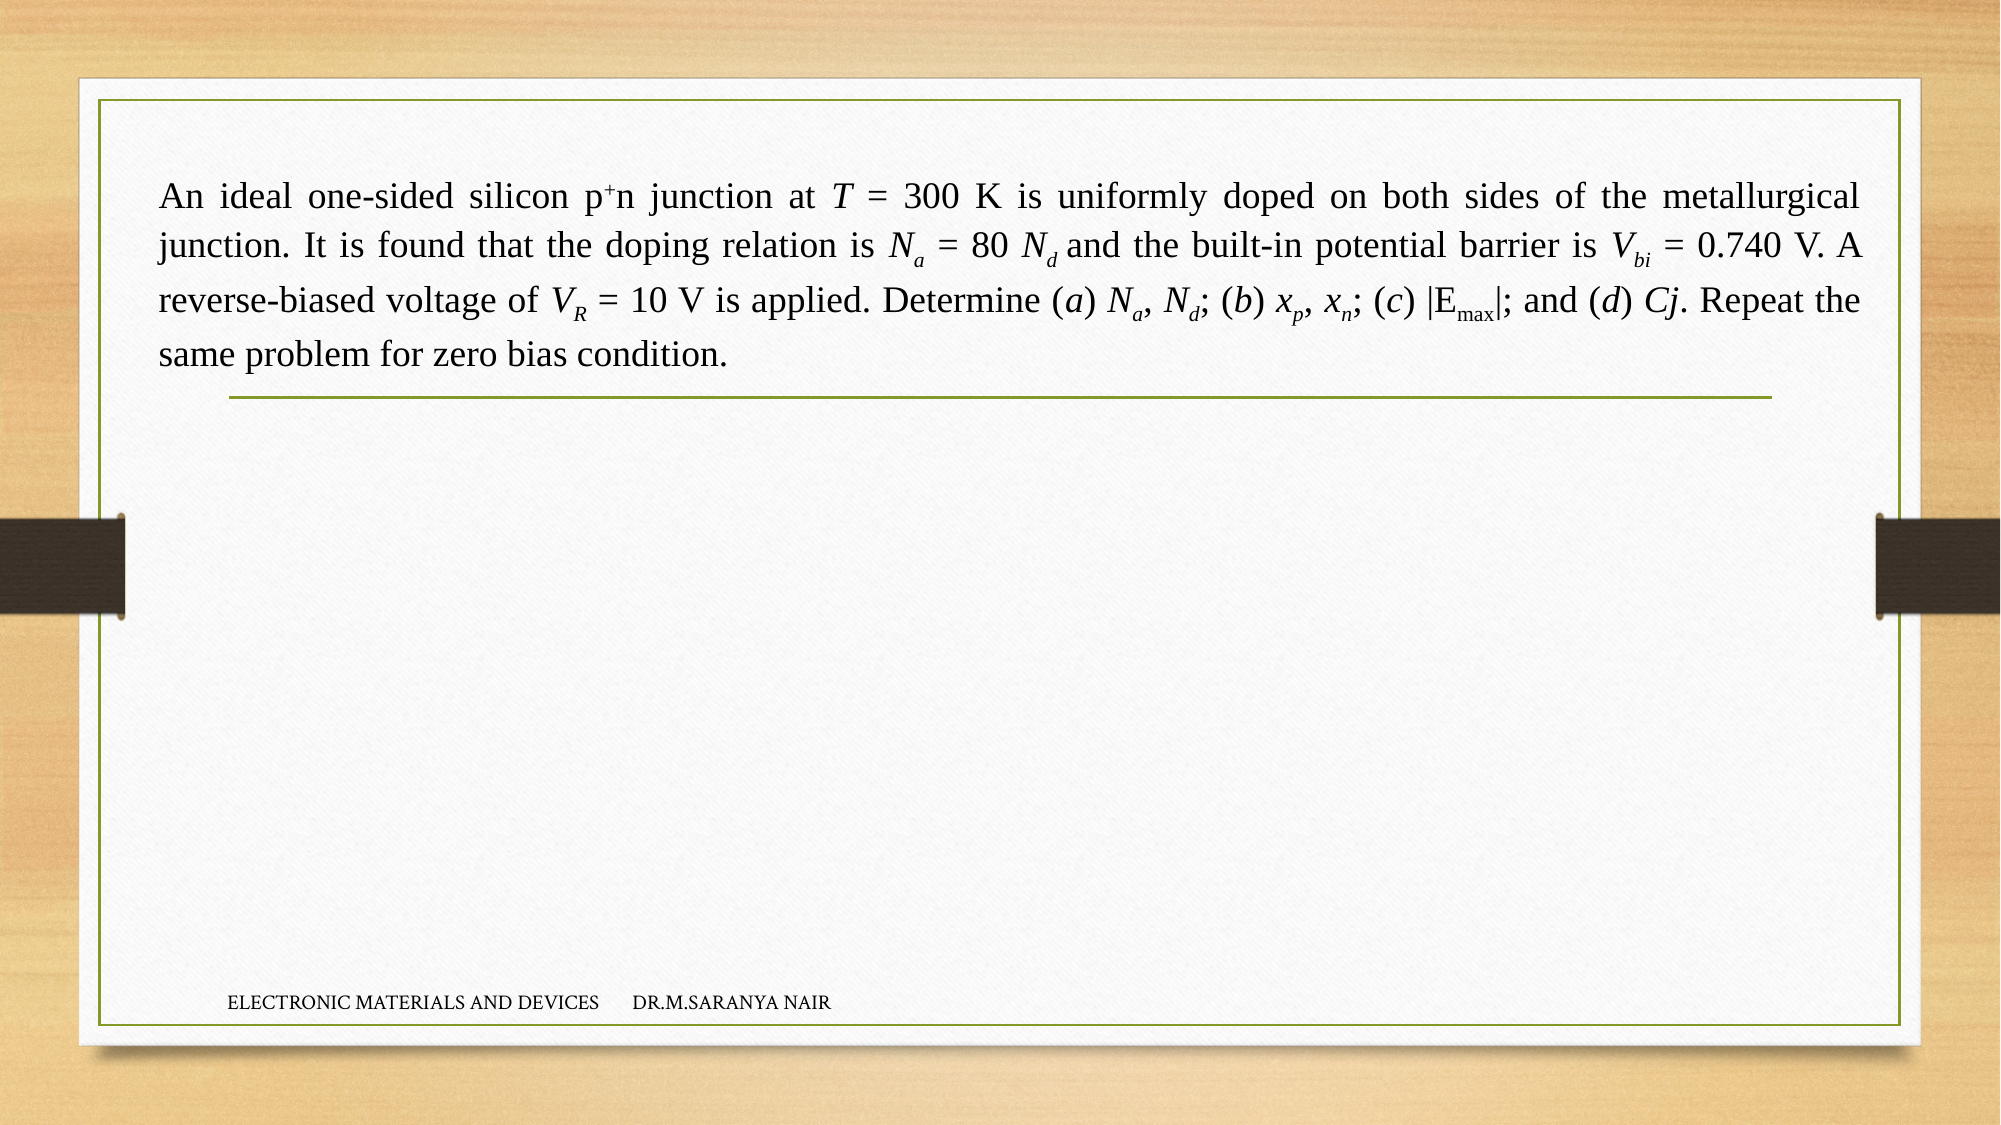

An ideal one-sided silicon p+n junction at T = 300 K is uniformly doped on both sides of the metallurgical junction. It is found that the doping relation is Na = 80 Nd and the built-in potential barrier is Vbi = 0.740 V. A reverse-biased voltage of VR = 10 V is applied. Determine (a) Na, Nd; (b) xp, xn; (c) |Emax|; and (d) Cj. Repeat the same problem for zero bias condition.

ELECTRONIC MATERIALS AND DEVICES       DR.M.SARANYA NAIR